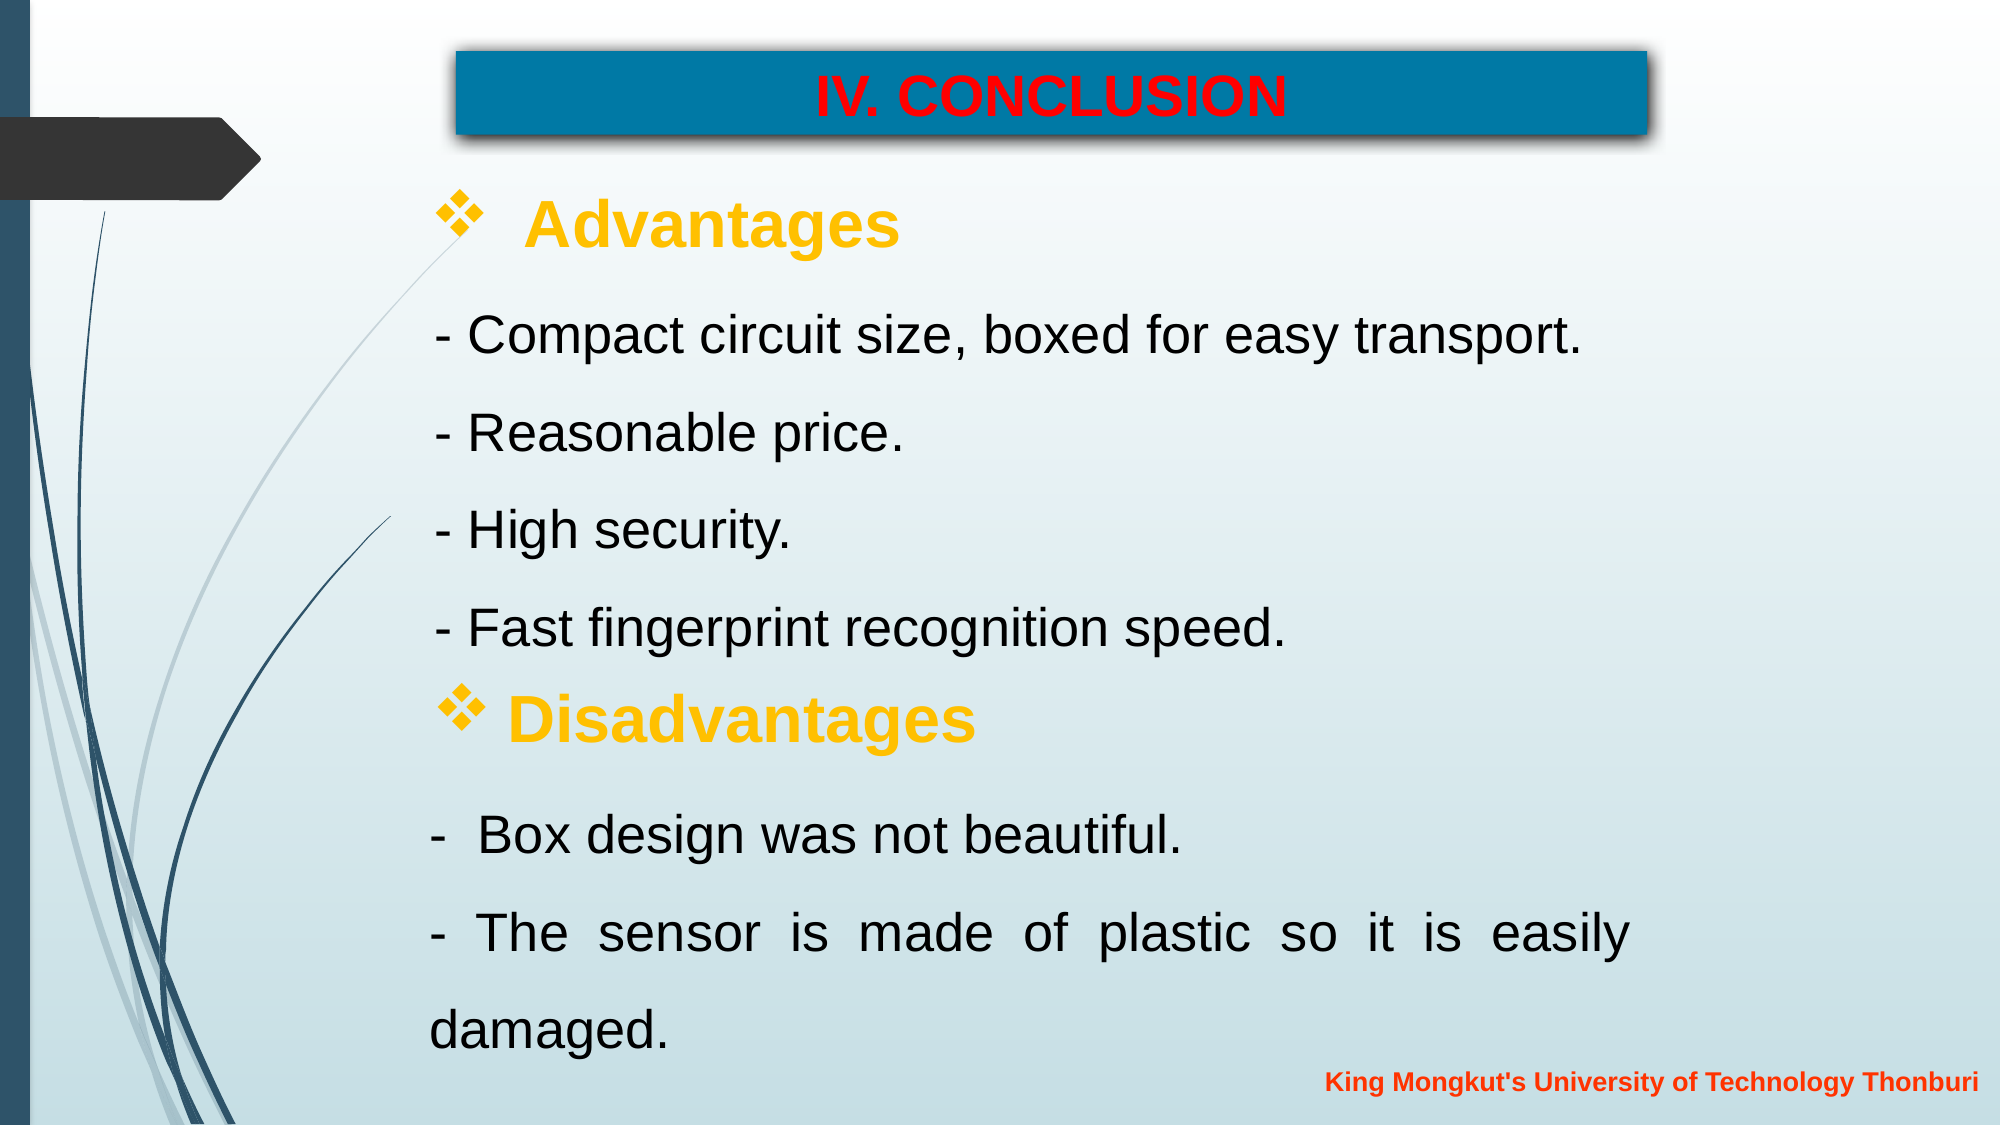

IV. CONCLUSION
 Advantages

- Compact circuit size, boxed for easy transport.
- Reasonable price.
- High security.
- Fast fingerprint recognition speed.

Disadvantages
-  Box design was not beautiful.
- The sensor is made of plastic so it is easily damaged.
King Mongkut's University of Technology Thonburi